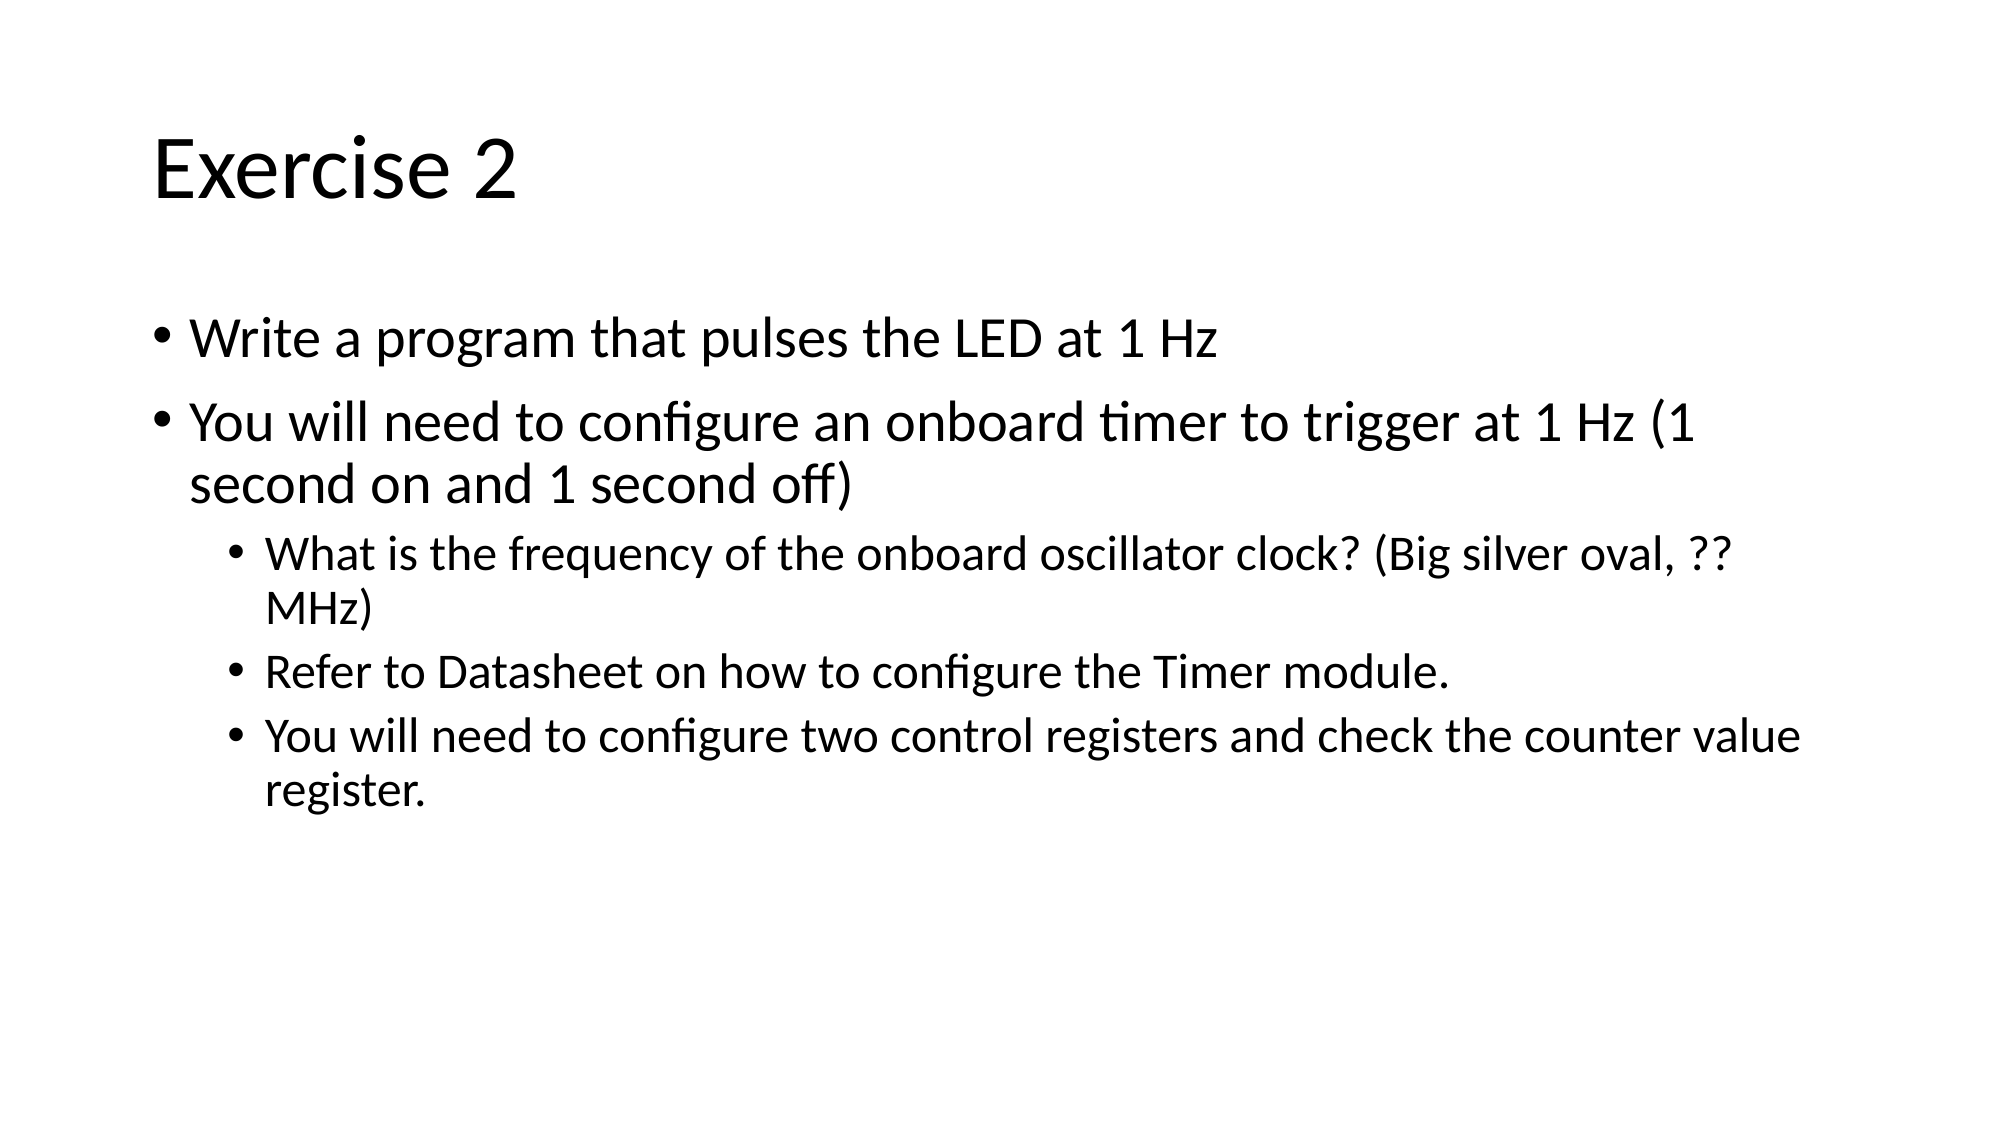

# Exercise 2
Write a program that pulses the LED at 1 Hz
You will need to configure an onboard timer to trigger at 1 Hz (1 second on and 1 second off)
What is the frequency of the onboard oscillator clock? (Big silver oval, ?? MHz)
Refer to Datasheet on how to configure the Timer module.
You will need to configure two control registers and check the counter value register.